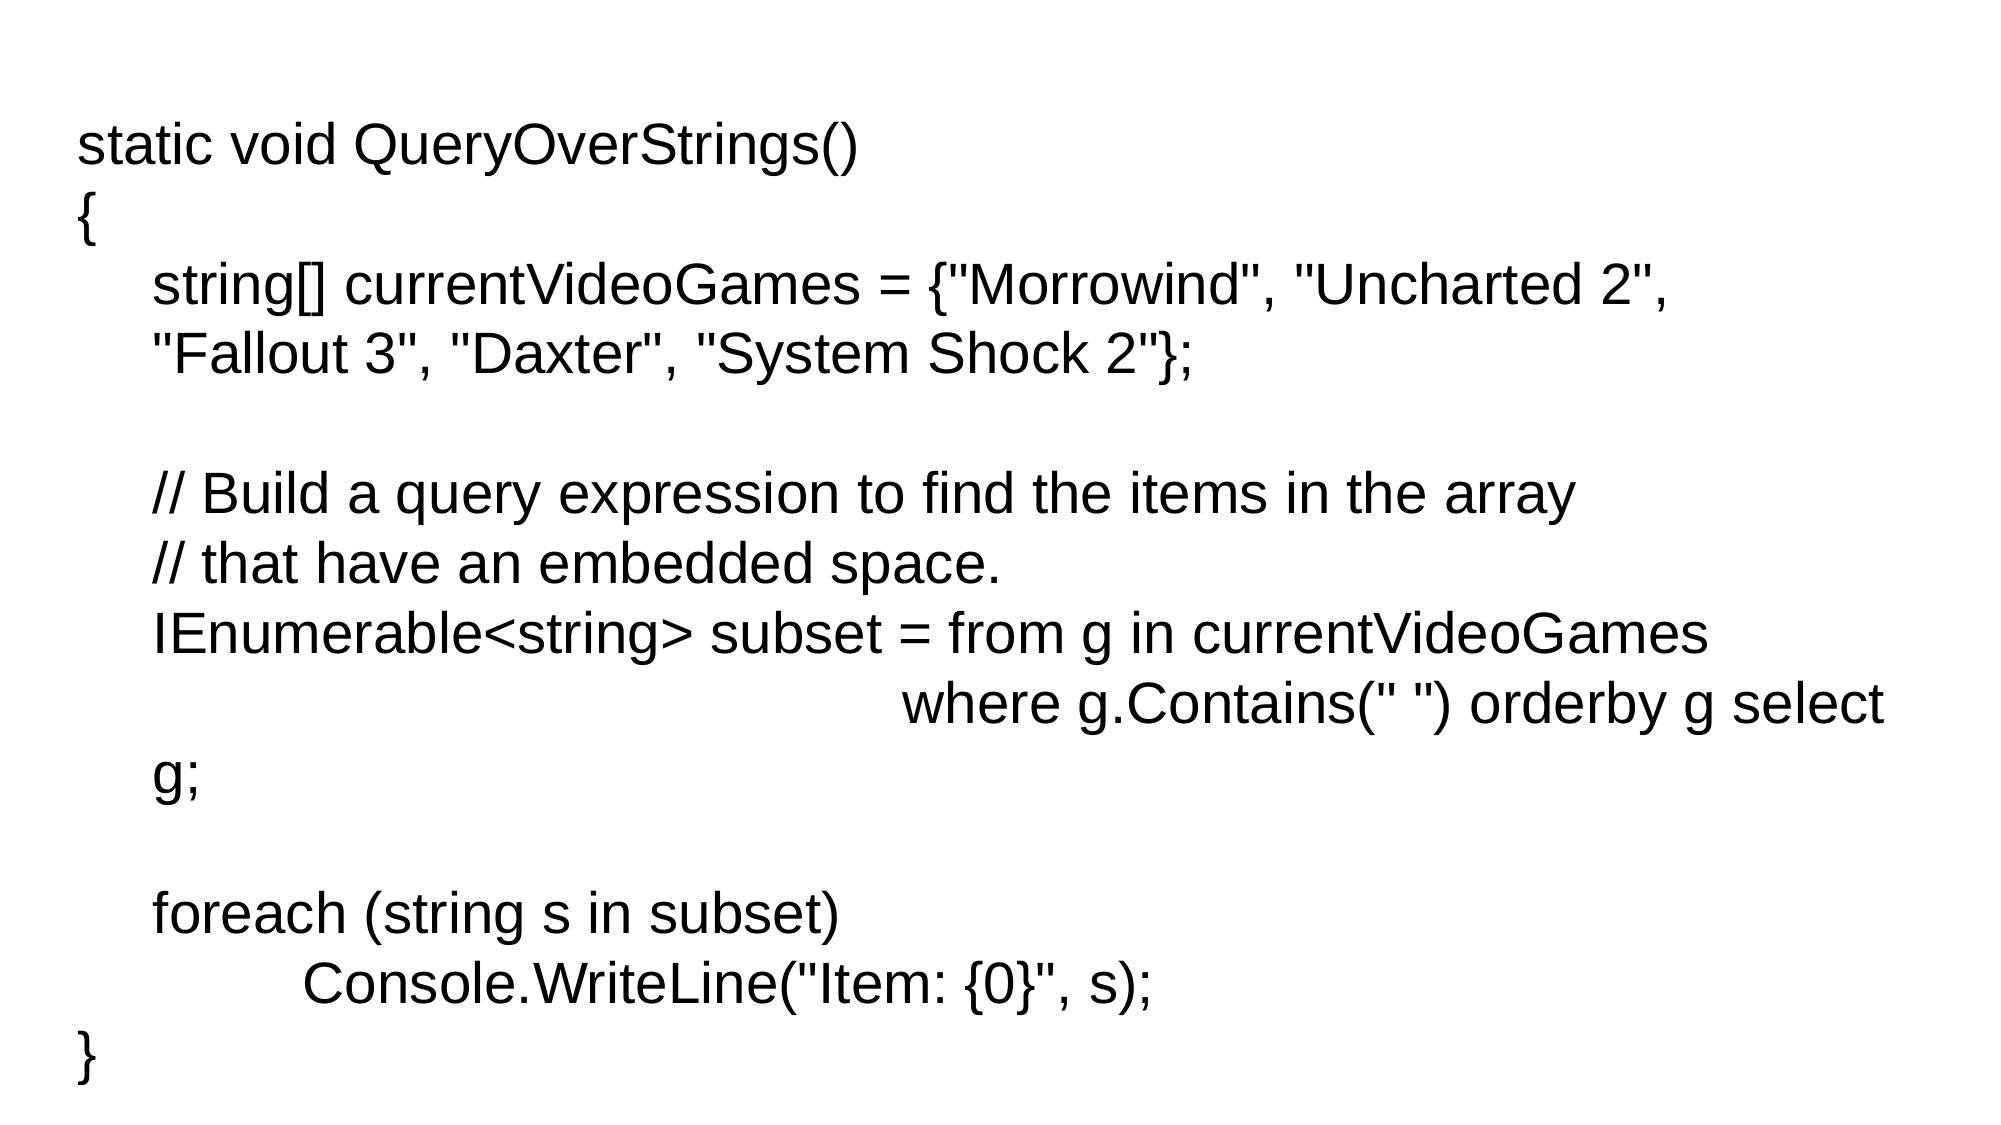

static void QueryOverStrings()
{
string[] currentVideoGames = {"Morrowind", "Uncharted 2",
"Fallout 3", "Daxter", "System Shock 2"};

// Build a query expression to find the items in the array
// that have an embedded space.
IEnumerable<string> subset = from g in currentVideoGames
					where g.Contains(" ") orderby g select g;

foreach (string s in subset)
	Console.WriteLine("Item: {0}", s);
}